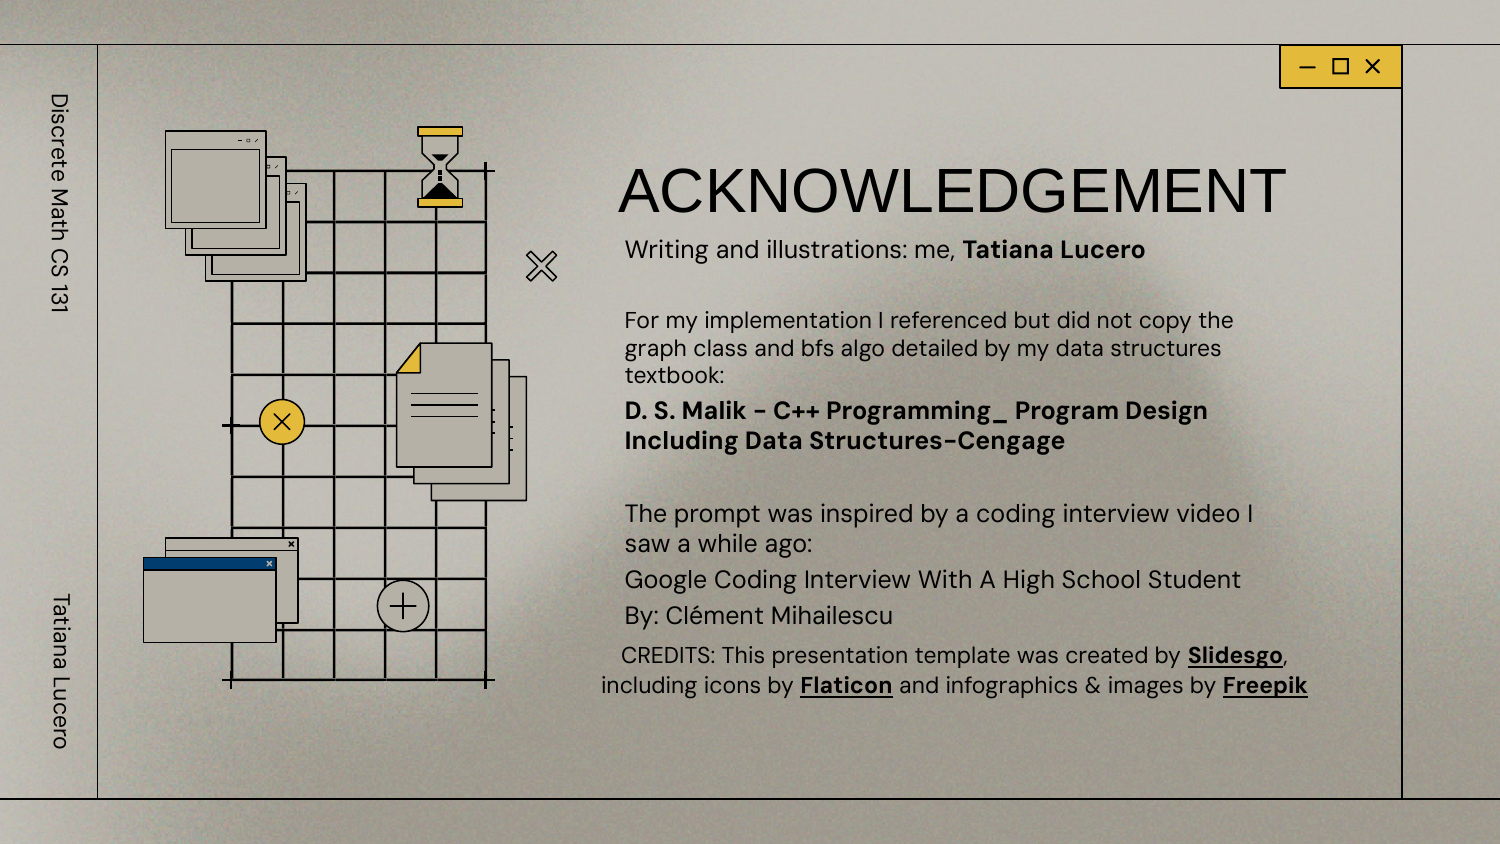

# ACKNOWLEDGEMENT

Writing and illustrations: me, Tatiana Lucero

For my implementation I referenced but did not copy the graph class and bfs algo detailed by my data structures textbook:
D. S. Malik - C++ Programming_ Program Design Including Data Structures-Cengage

The prompt was inspired by a coding interview video I saw a while ago:
Google Coding Interview With A High School Student
By: Clément Mihailescu

Discrete Math CS 131

Tatiana Lucero